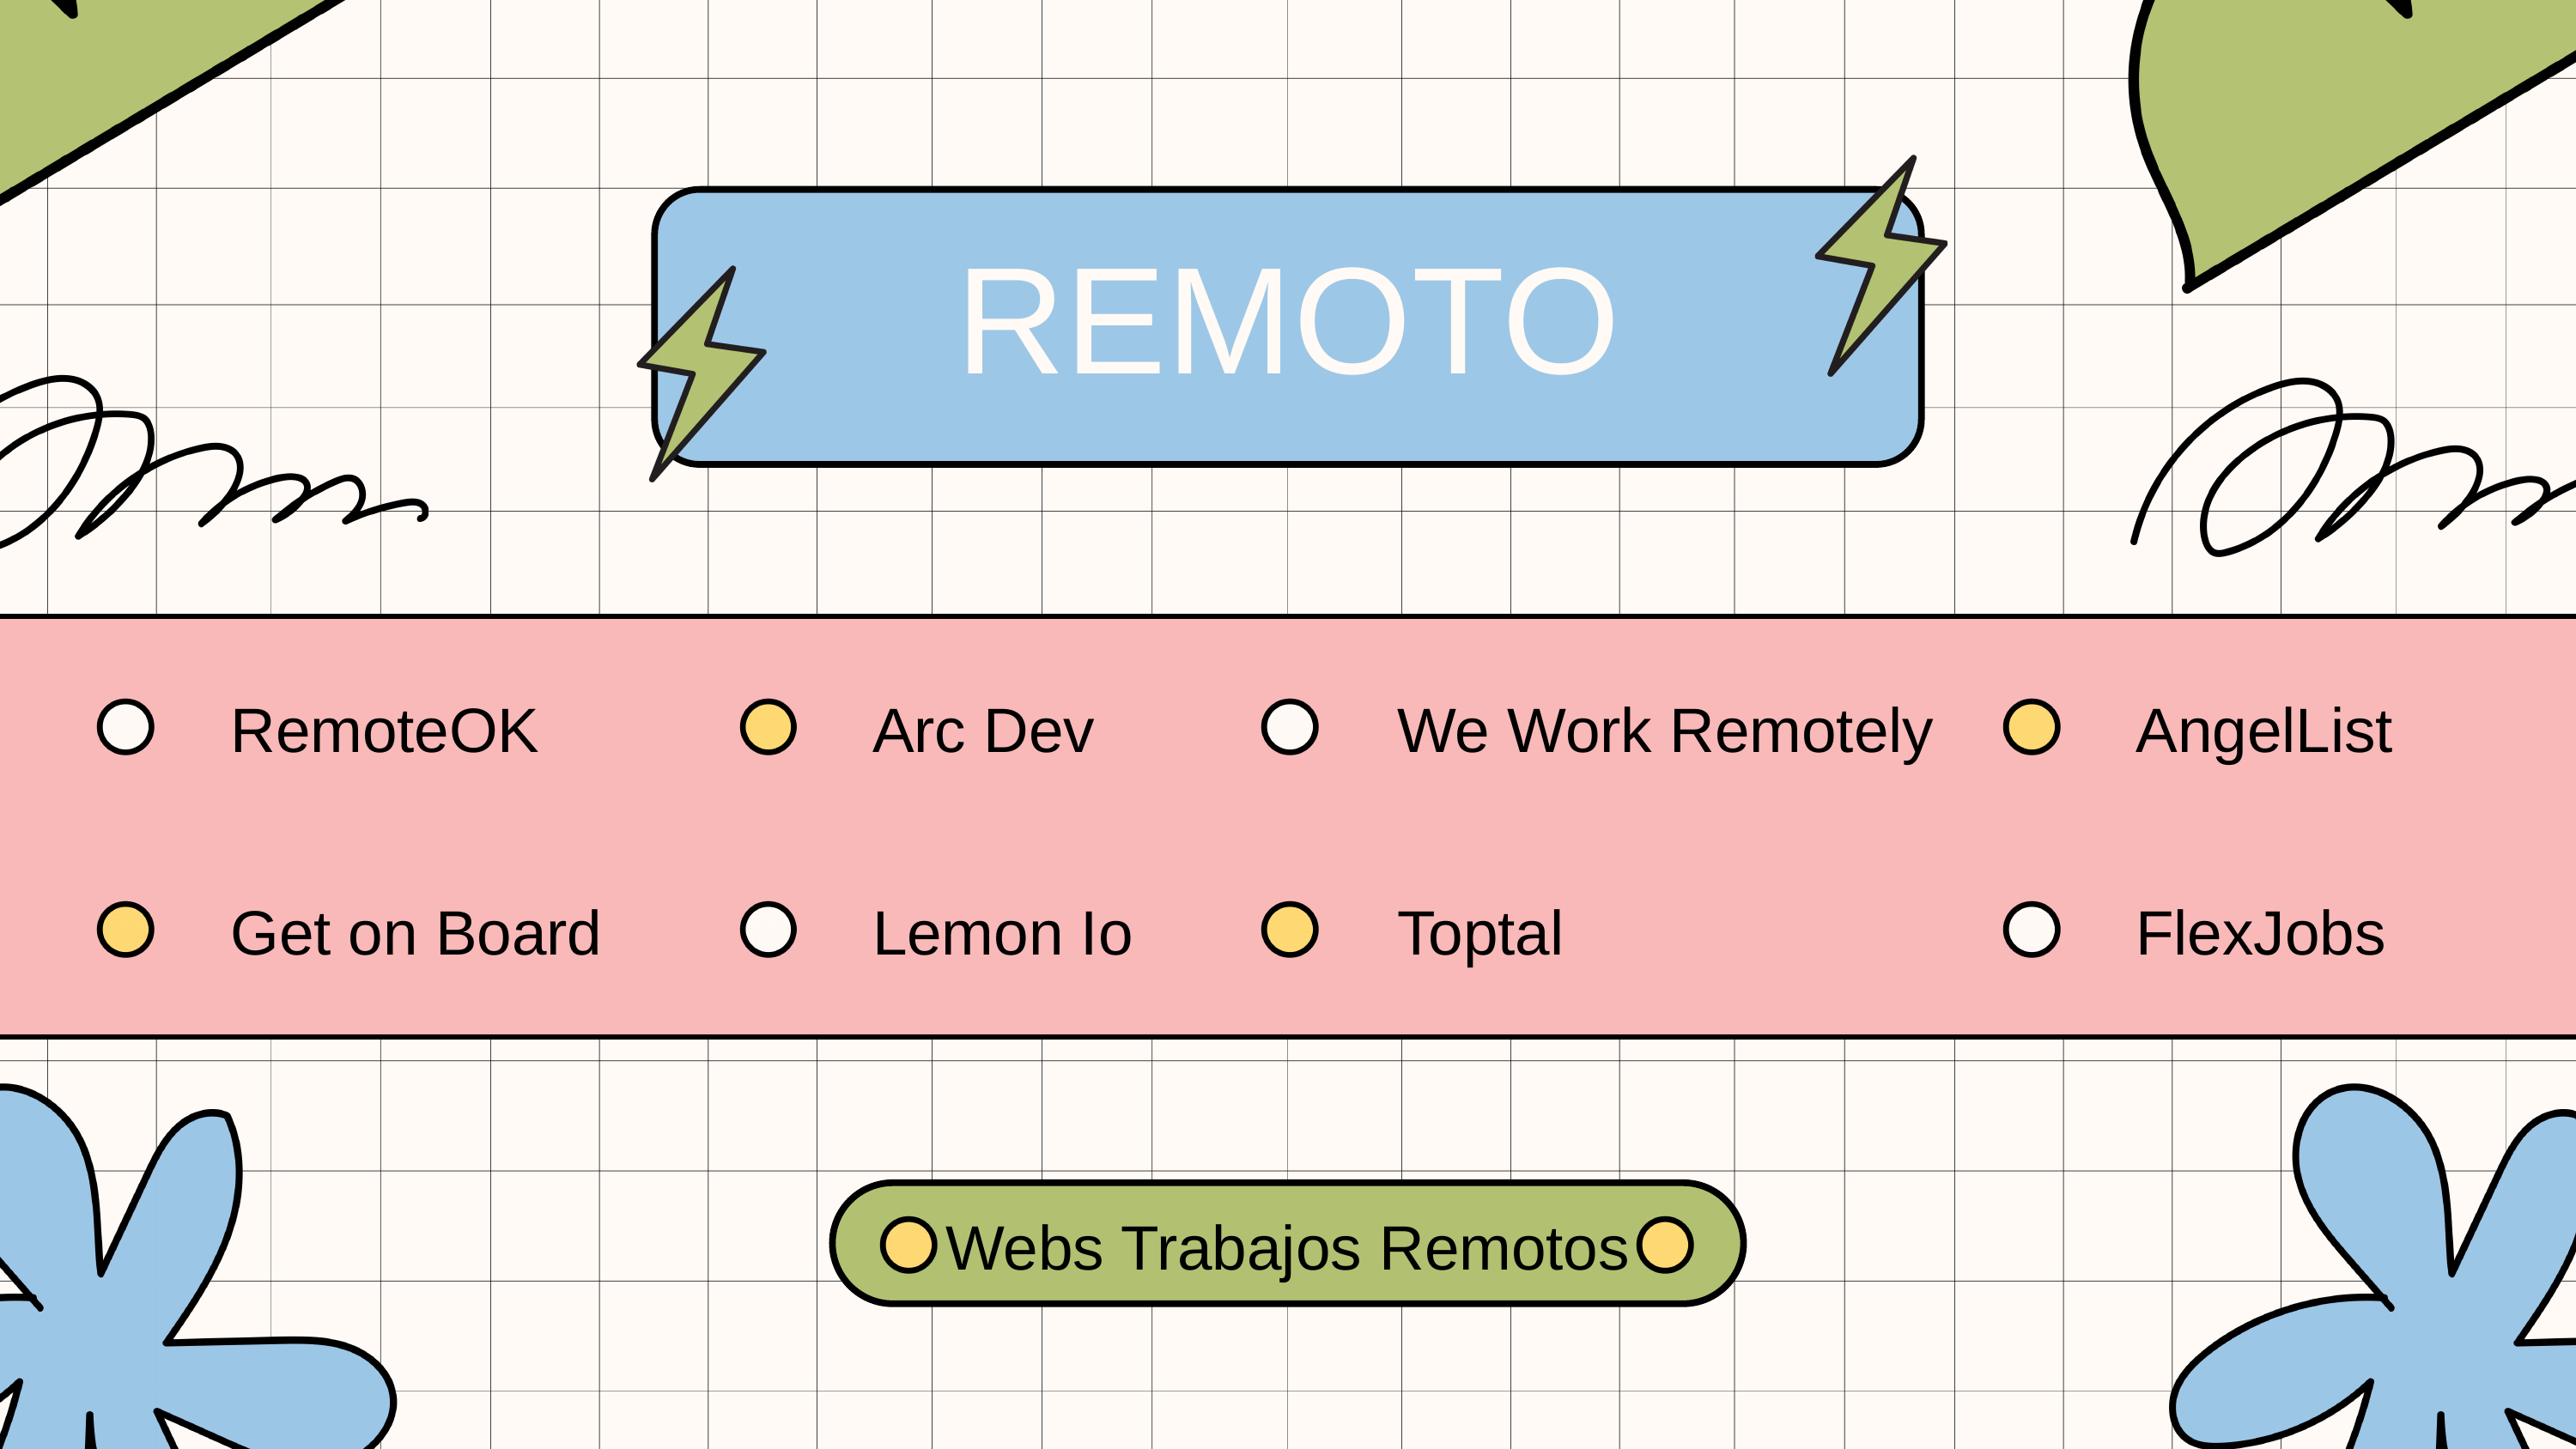

REMOTO

RemoteOK
Arc Dev
We Work Remotely
AngelList

Get on Board
Lemon Io
Toptal
FlexJobs

Webs Trabajos Remotos